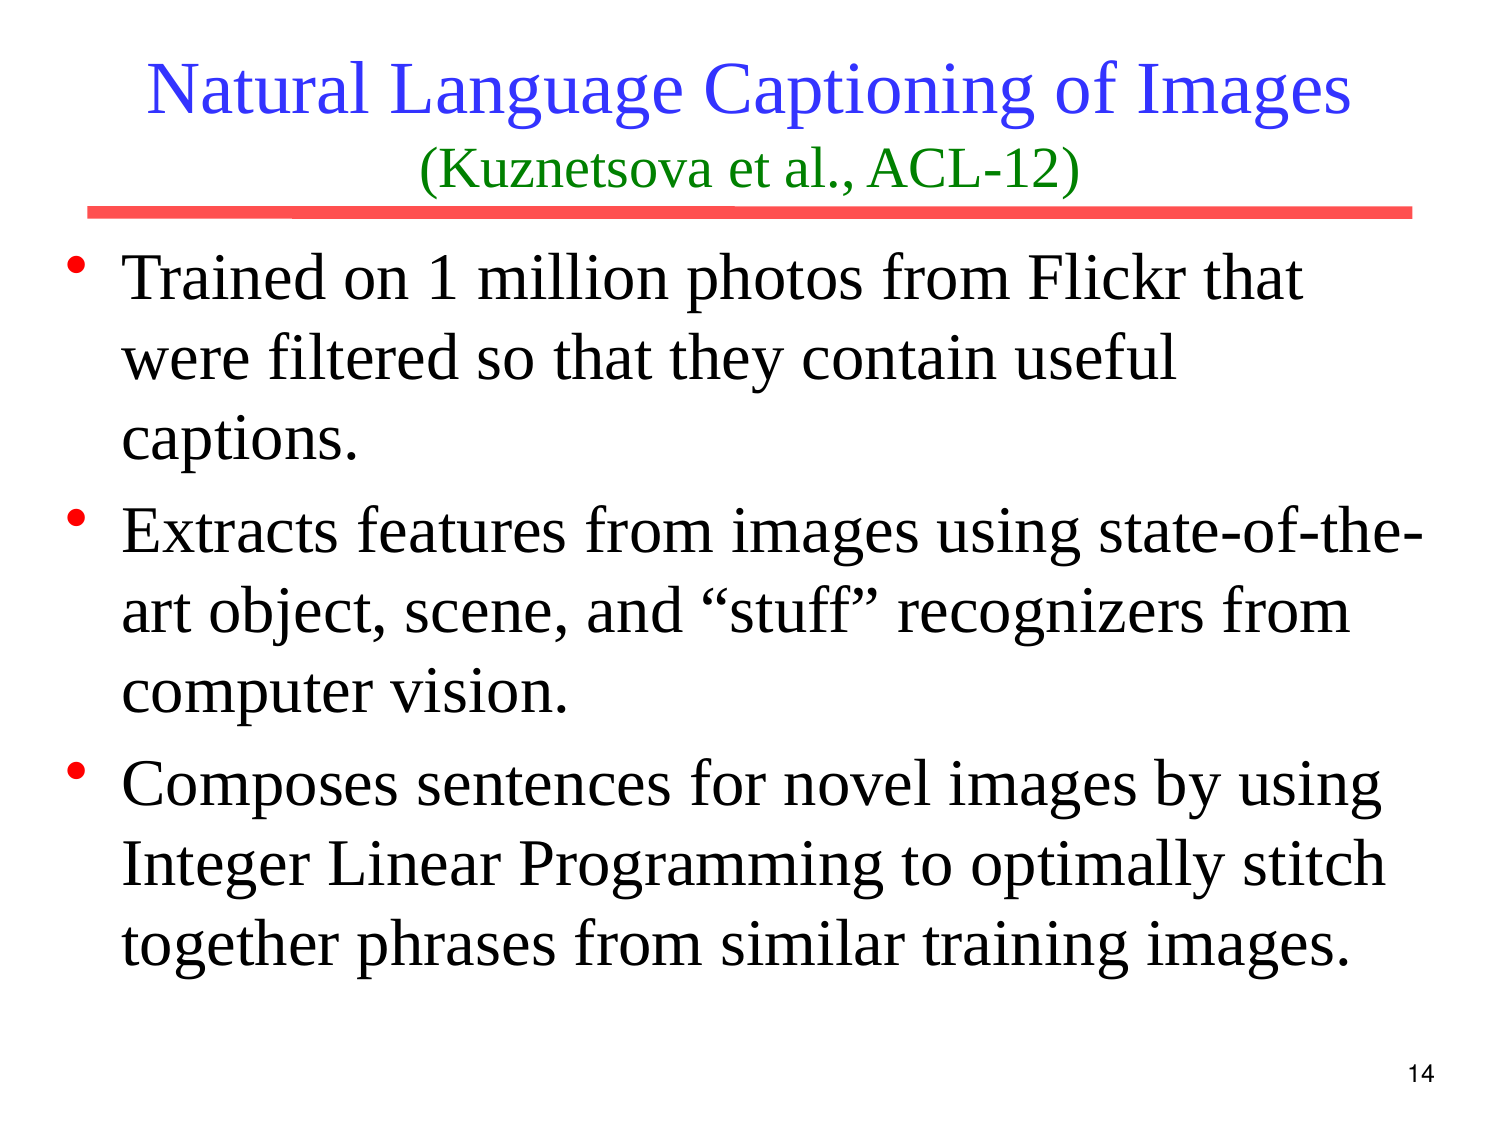

# Natural Language Captioning of Images (Kuznetsova et al., ACL-12)
Trained on 1 million photos from Flickr that were filtered so that they contain useful captions.
Extracts features from images using state-of-the-art object, scene, and “stuff” recognizers from computer vision.
Composes sentences for novel images by using Integer Linear Programming to optimally stitch together phrases from similar training images.
14